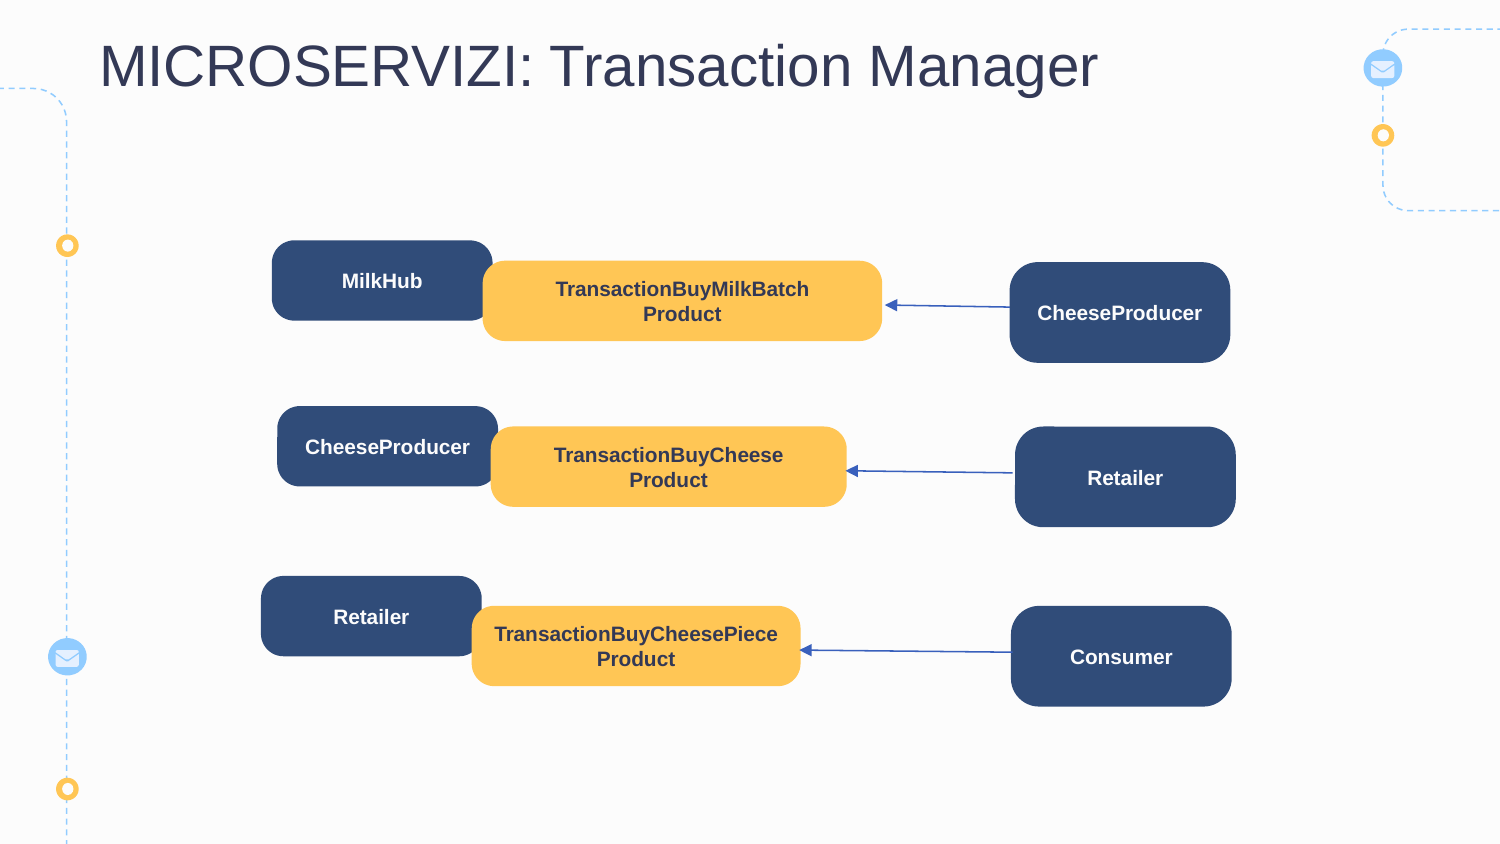

# MICROSERVIZI: Transaction Manager
MilkHub
TransactionBuyMilkBatch
Product
CheeseProducer
CheeseProducer
Retailer
TransactionBuyCheese
Product
Retailer
Consumer
TransactionBuyCheesePiece
Product